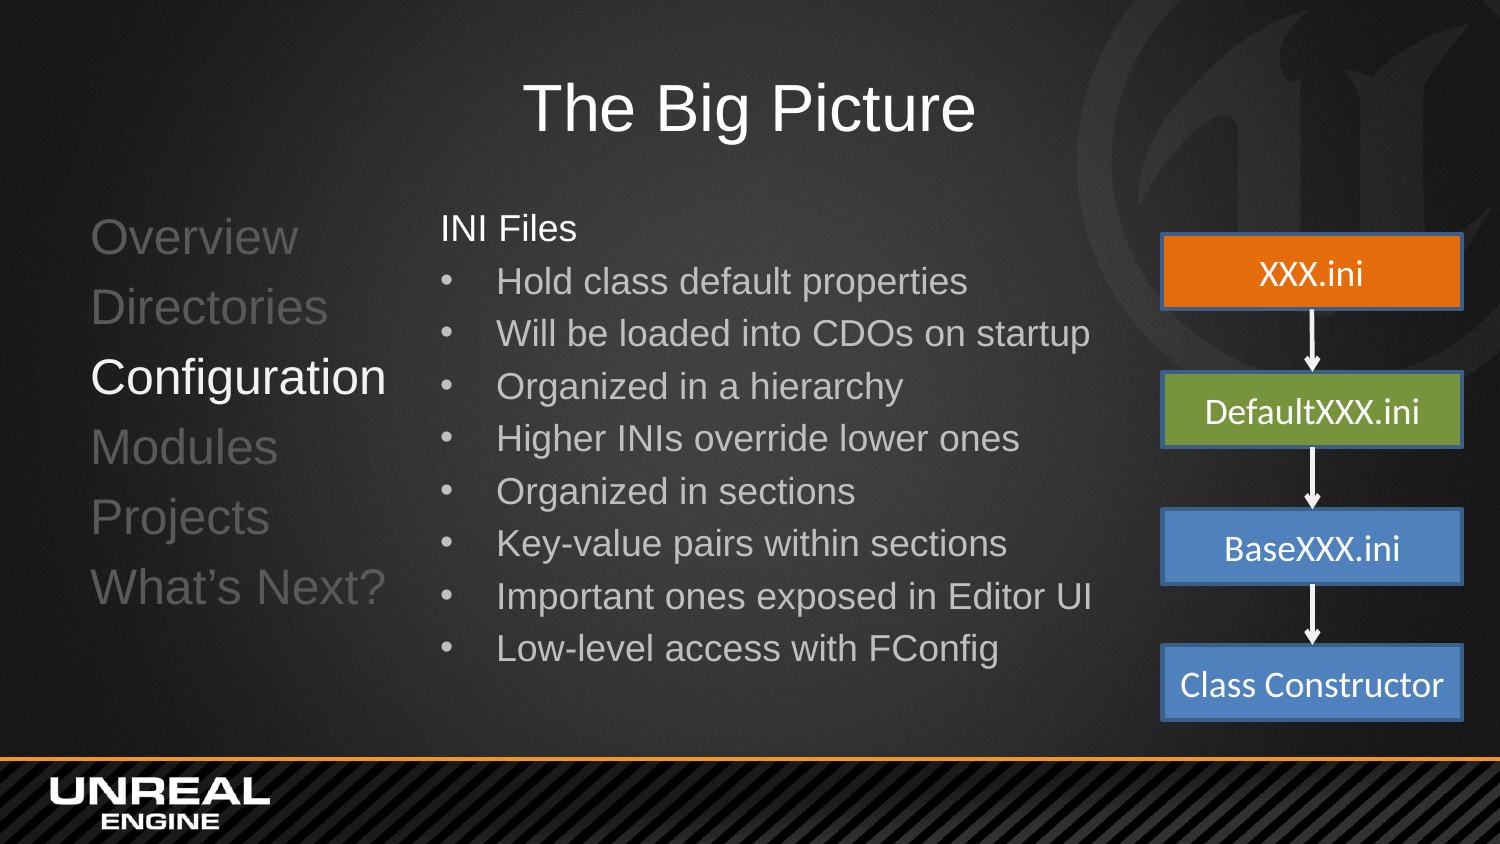

# The Big Picture
Overview
Directories
Configuration
Modules
Projects
What’s Next?
INI Files
Hold class default properties
Will be loaded into CDOs on startup
Organized in a hierarchy
Higher INIs override lower ones
Organized in sections
Key-value pairs within sections
Important ones exposed in Editor UI
Low-level access with FConfig
XXX.ini
DefaultXXX.ini
BaseXXX.ini
Class Constructor